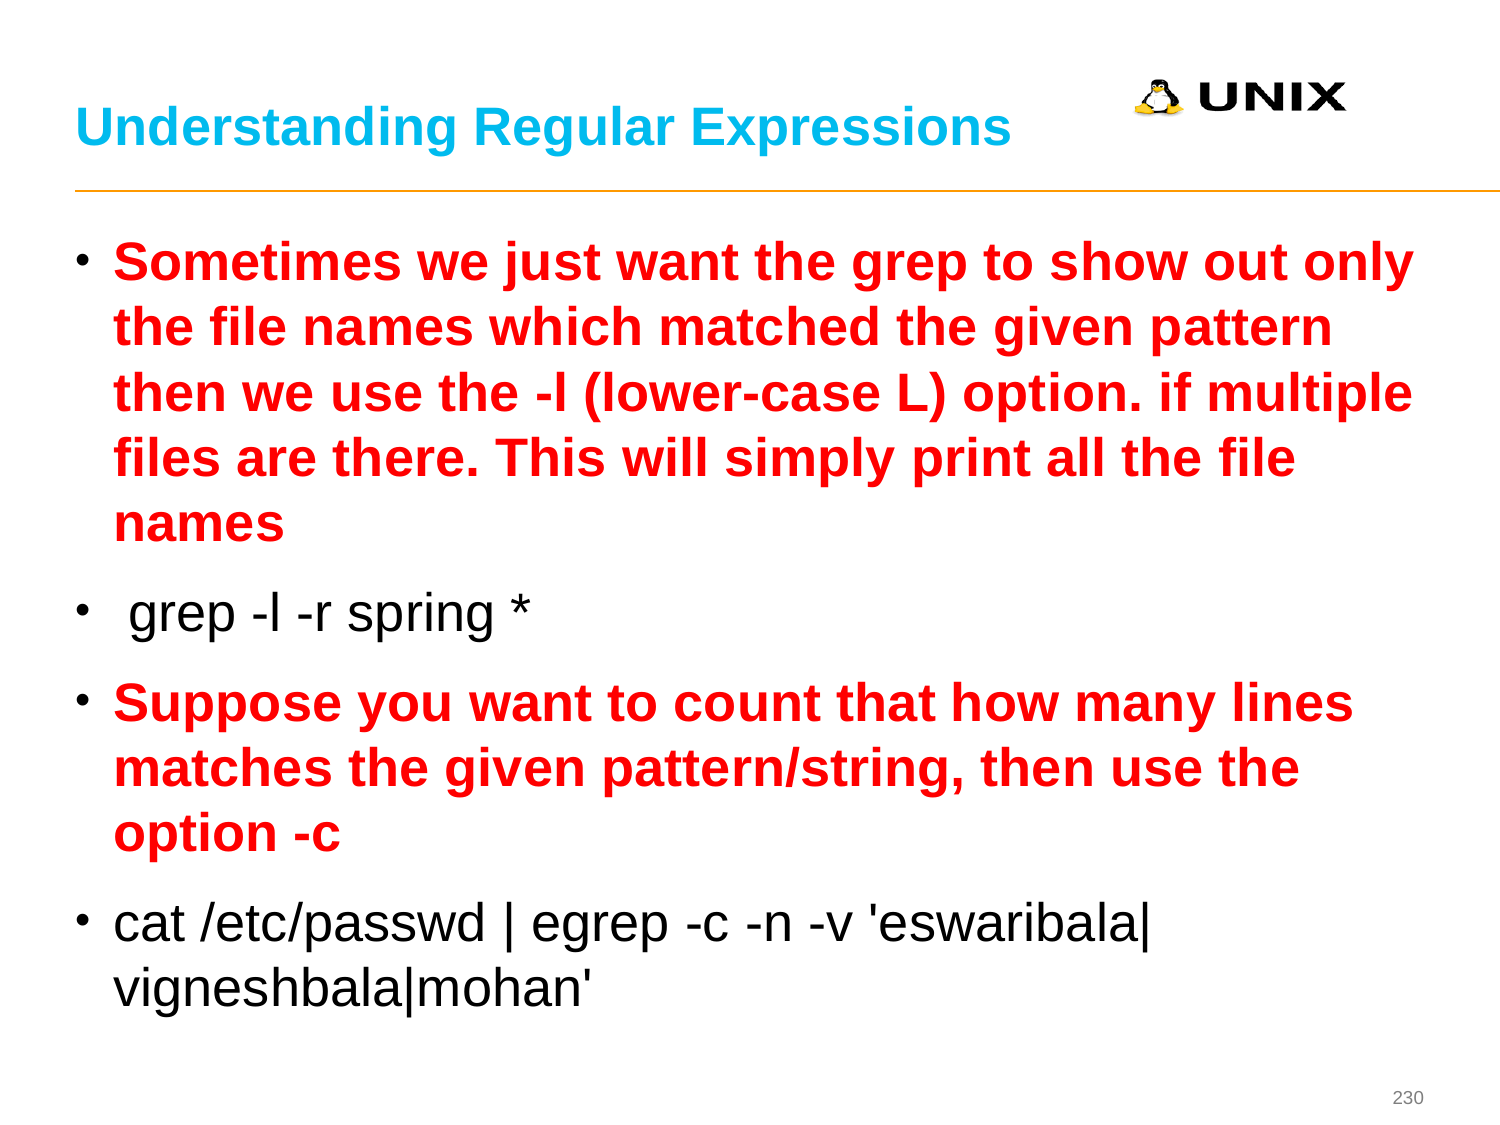

# Understanding Regular Expressions
Sometimes we just want the grep to show out only the file names which matched the given pattern then we use the -l (lower-case L) option. if multiple files are there. This will simply print all the file names
 grep -l -r spring *
Suppose you want to count that how many lines matches the given pattern/string, then use the option -c
cat /etc/passwd | egrep -c -n -v 'eswaribala|vigneshbala|mohan'